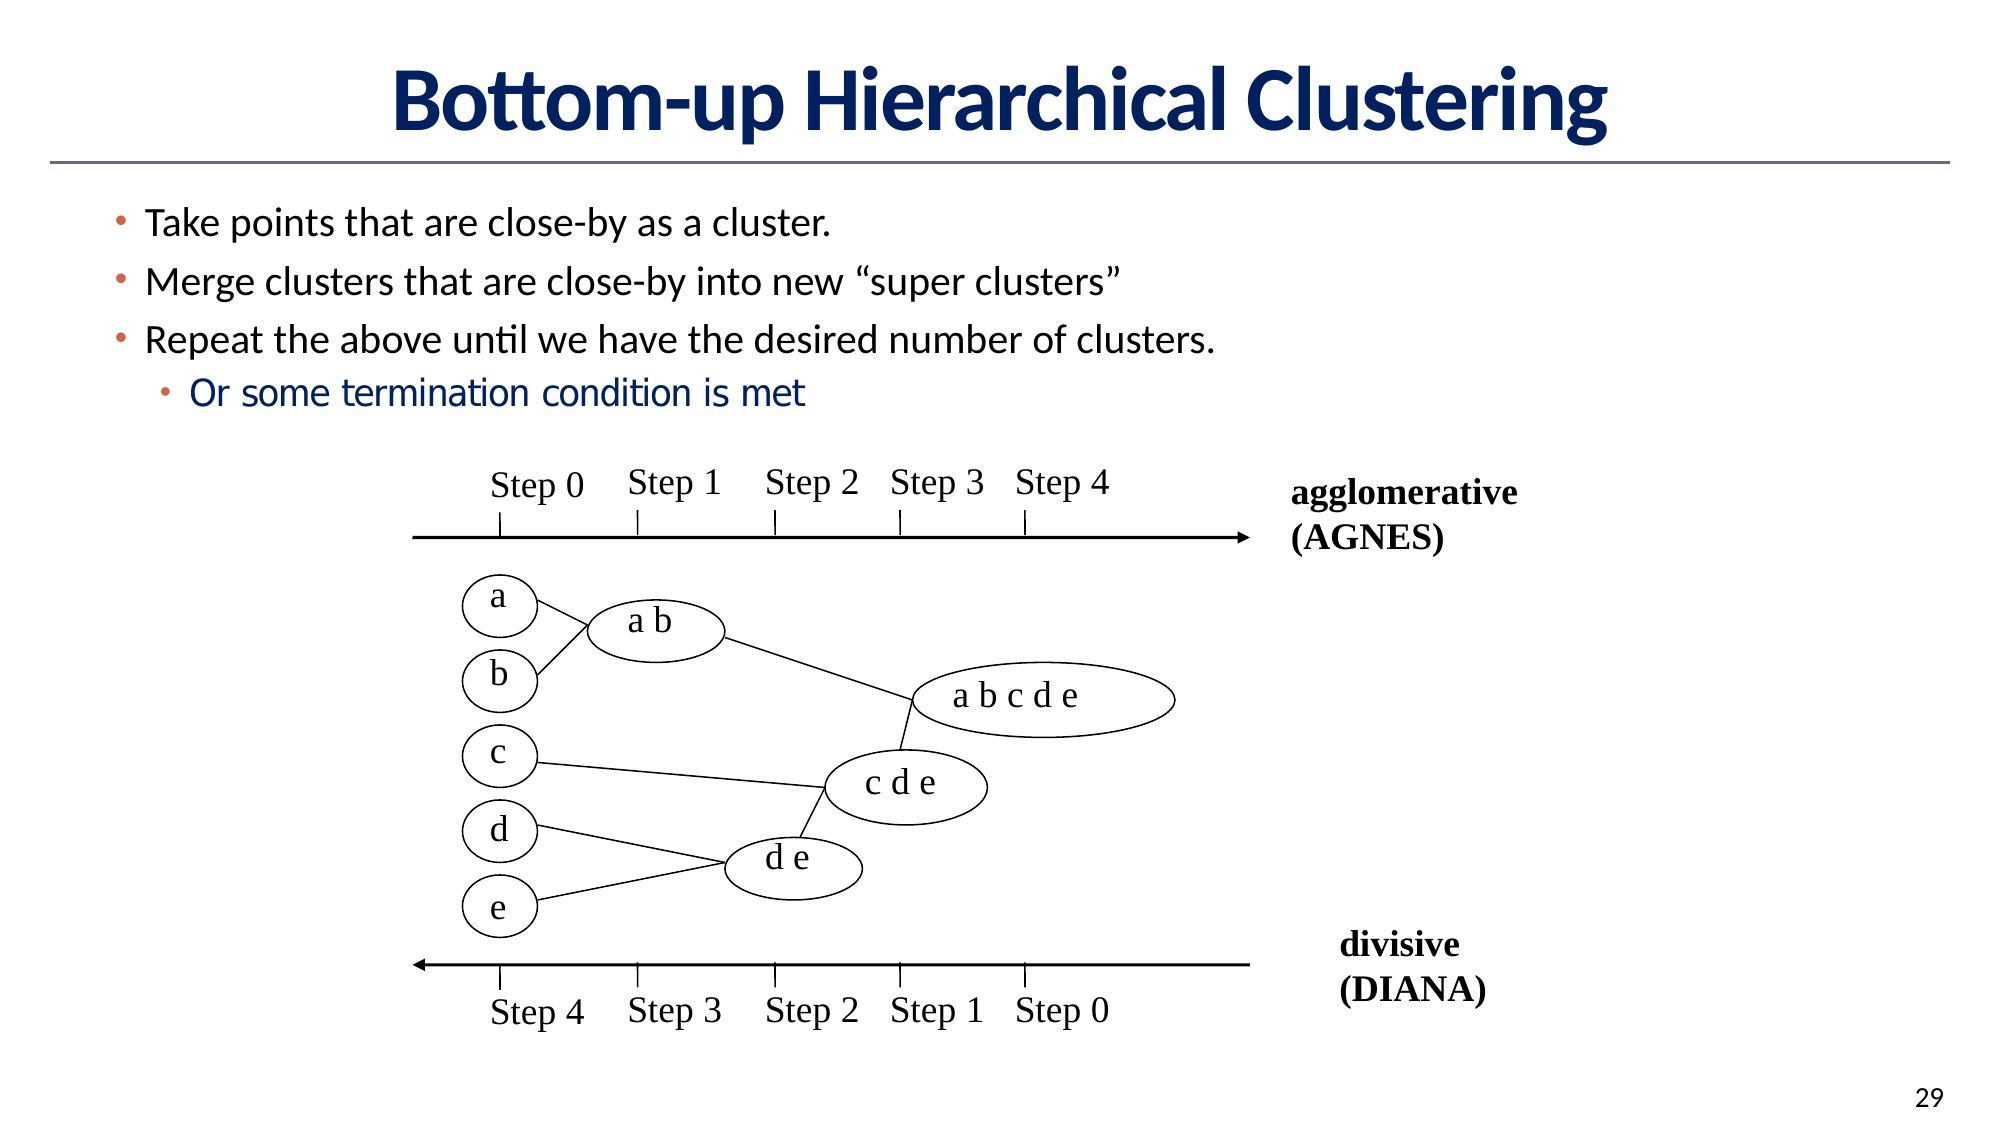

# Bottom-up Hierarchical Clustering
Take points that are close-by as a cluster.
Merge clusters that are close-by into new “super clusters”
Repeat the above until we have the desired number of clusters.
Or some termination condition is met

Step 1

Step 2

Step 3

Step 4

Step 0

agglomerative
(AGNES)

a

a b

b

a b c d e

c

c d e

d

d e

e
divisive
(DIANA)

Step 3
Step 2
Step 1
Step 0
Step 4
29